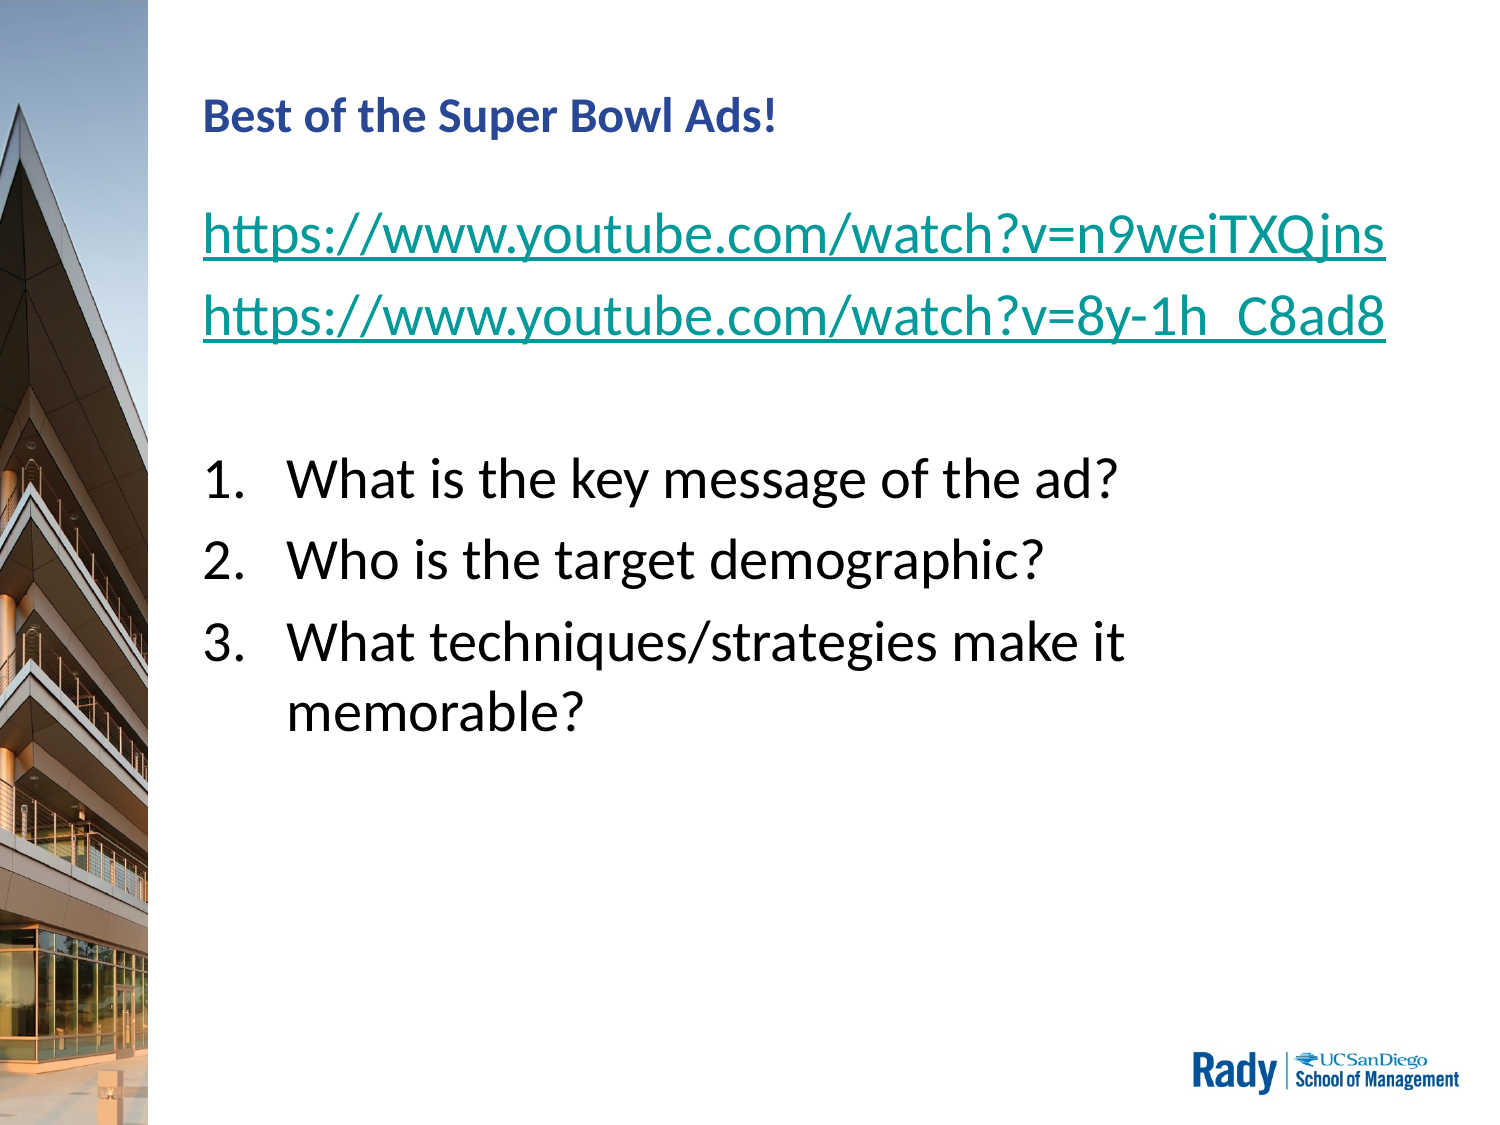

# Best of the Super Bowl Ads!
https://www.youtube.com/watch?v=n9weiTXQjns
https://www.youtube.com/watch?v=8y-1h_C8ad8

What is the key message of the ad?
Who is the target demographic?
What techniques/strategies make it memorable?